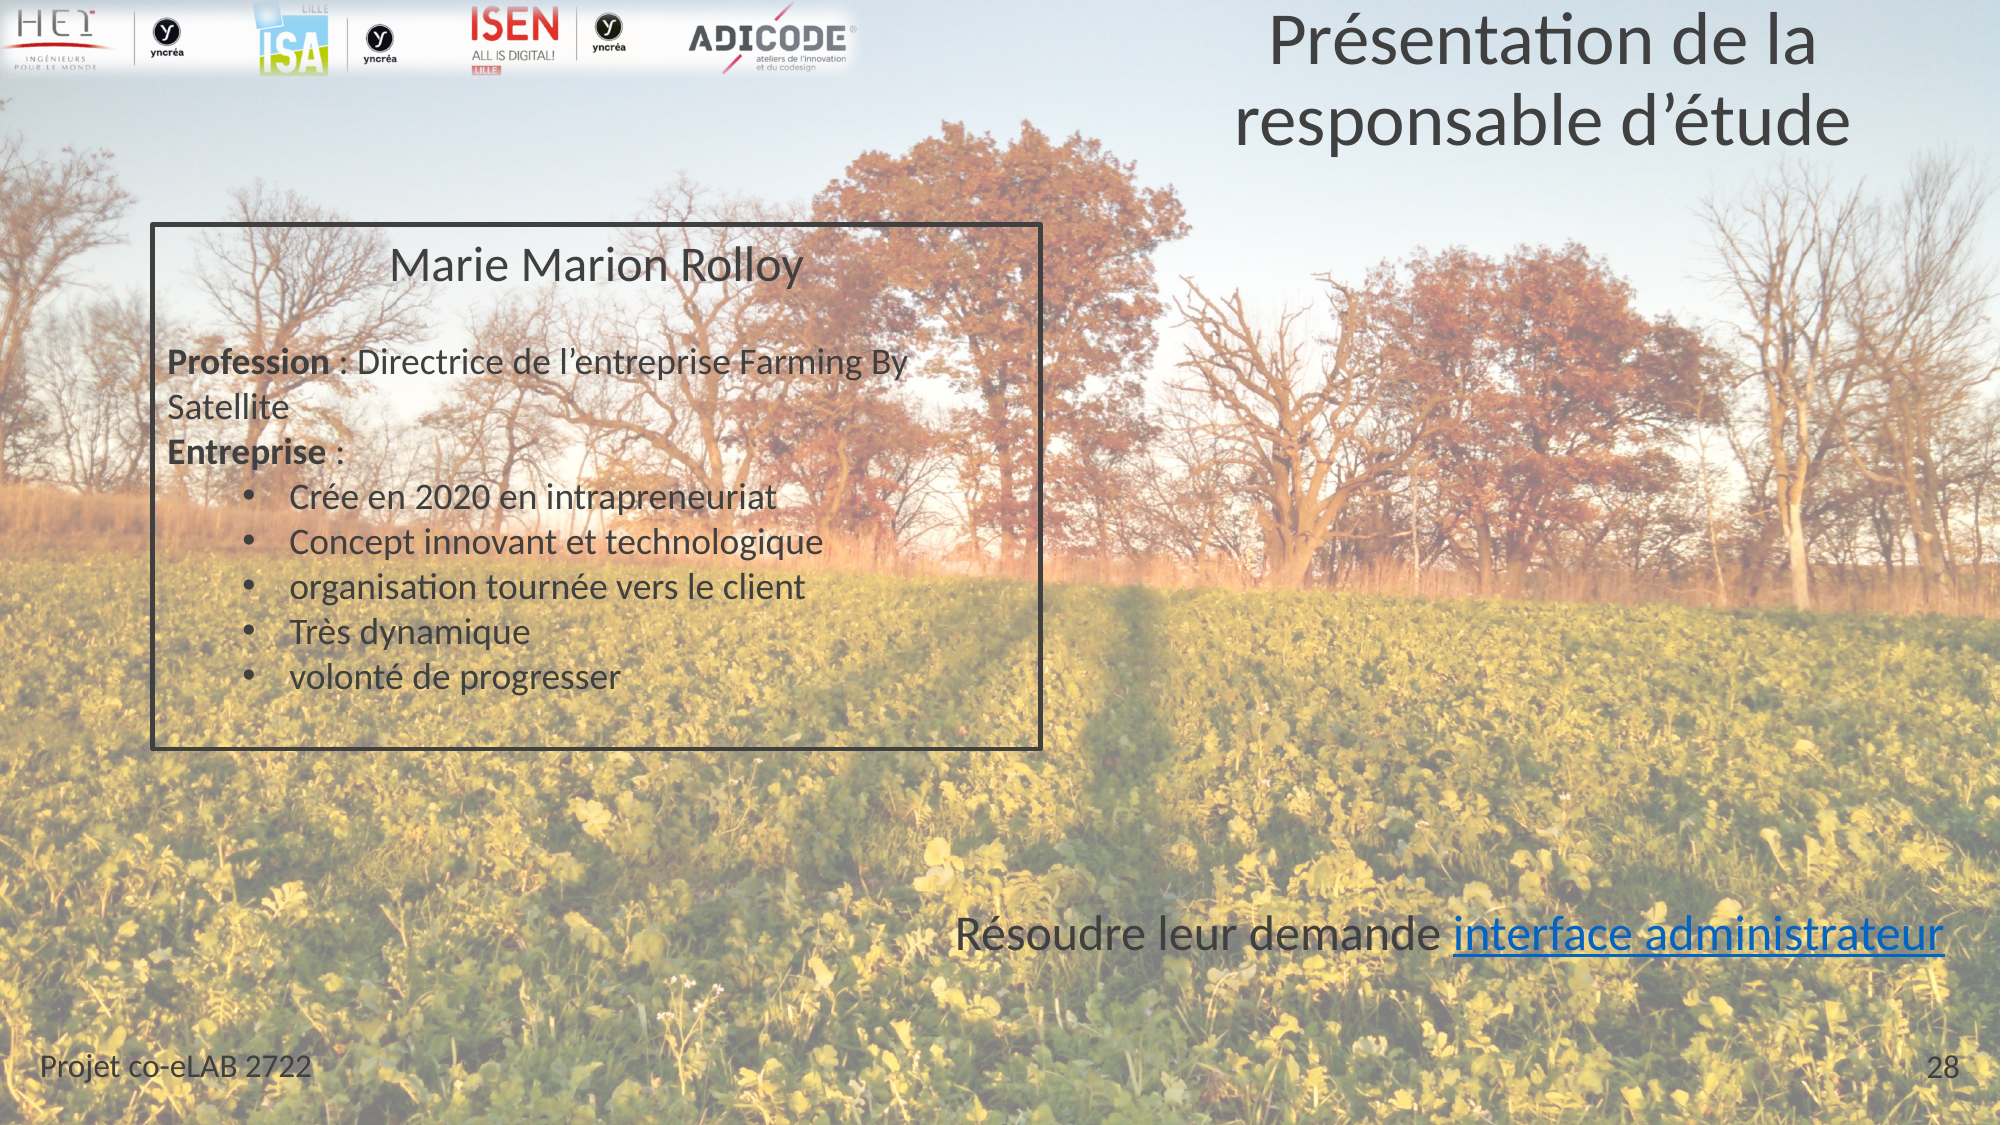

# Présentation de la responsable d’étude
Marie Marion Rolloy

Profession : Directrice de l’entreprise Farming By Satellite
Entreprise :
Crée en 2020 en intrapreneuriat
Concept innovant et technologique
organisation tournée vers le client
Très dynamique
volonté de progresser

Résoudre leur demande interface administrateur
28
Projet co-eLAB 2722